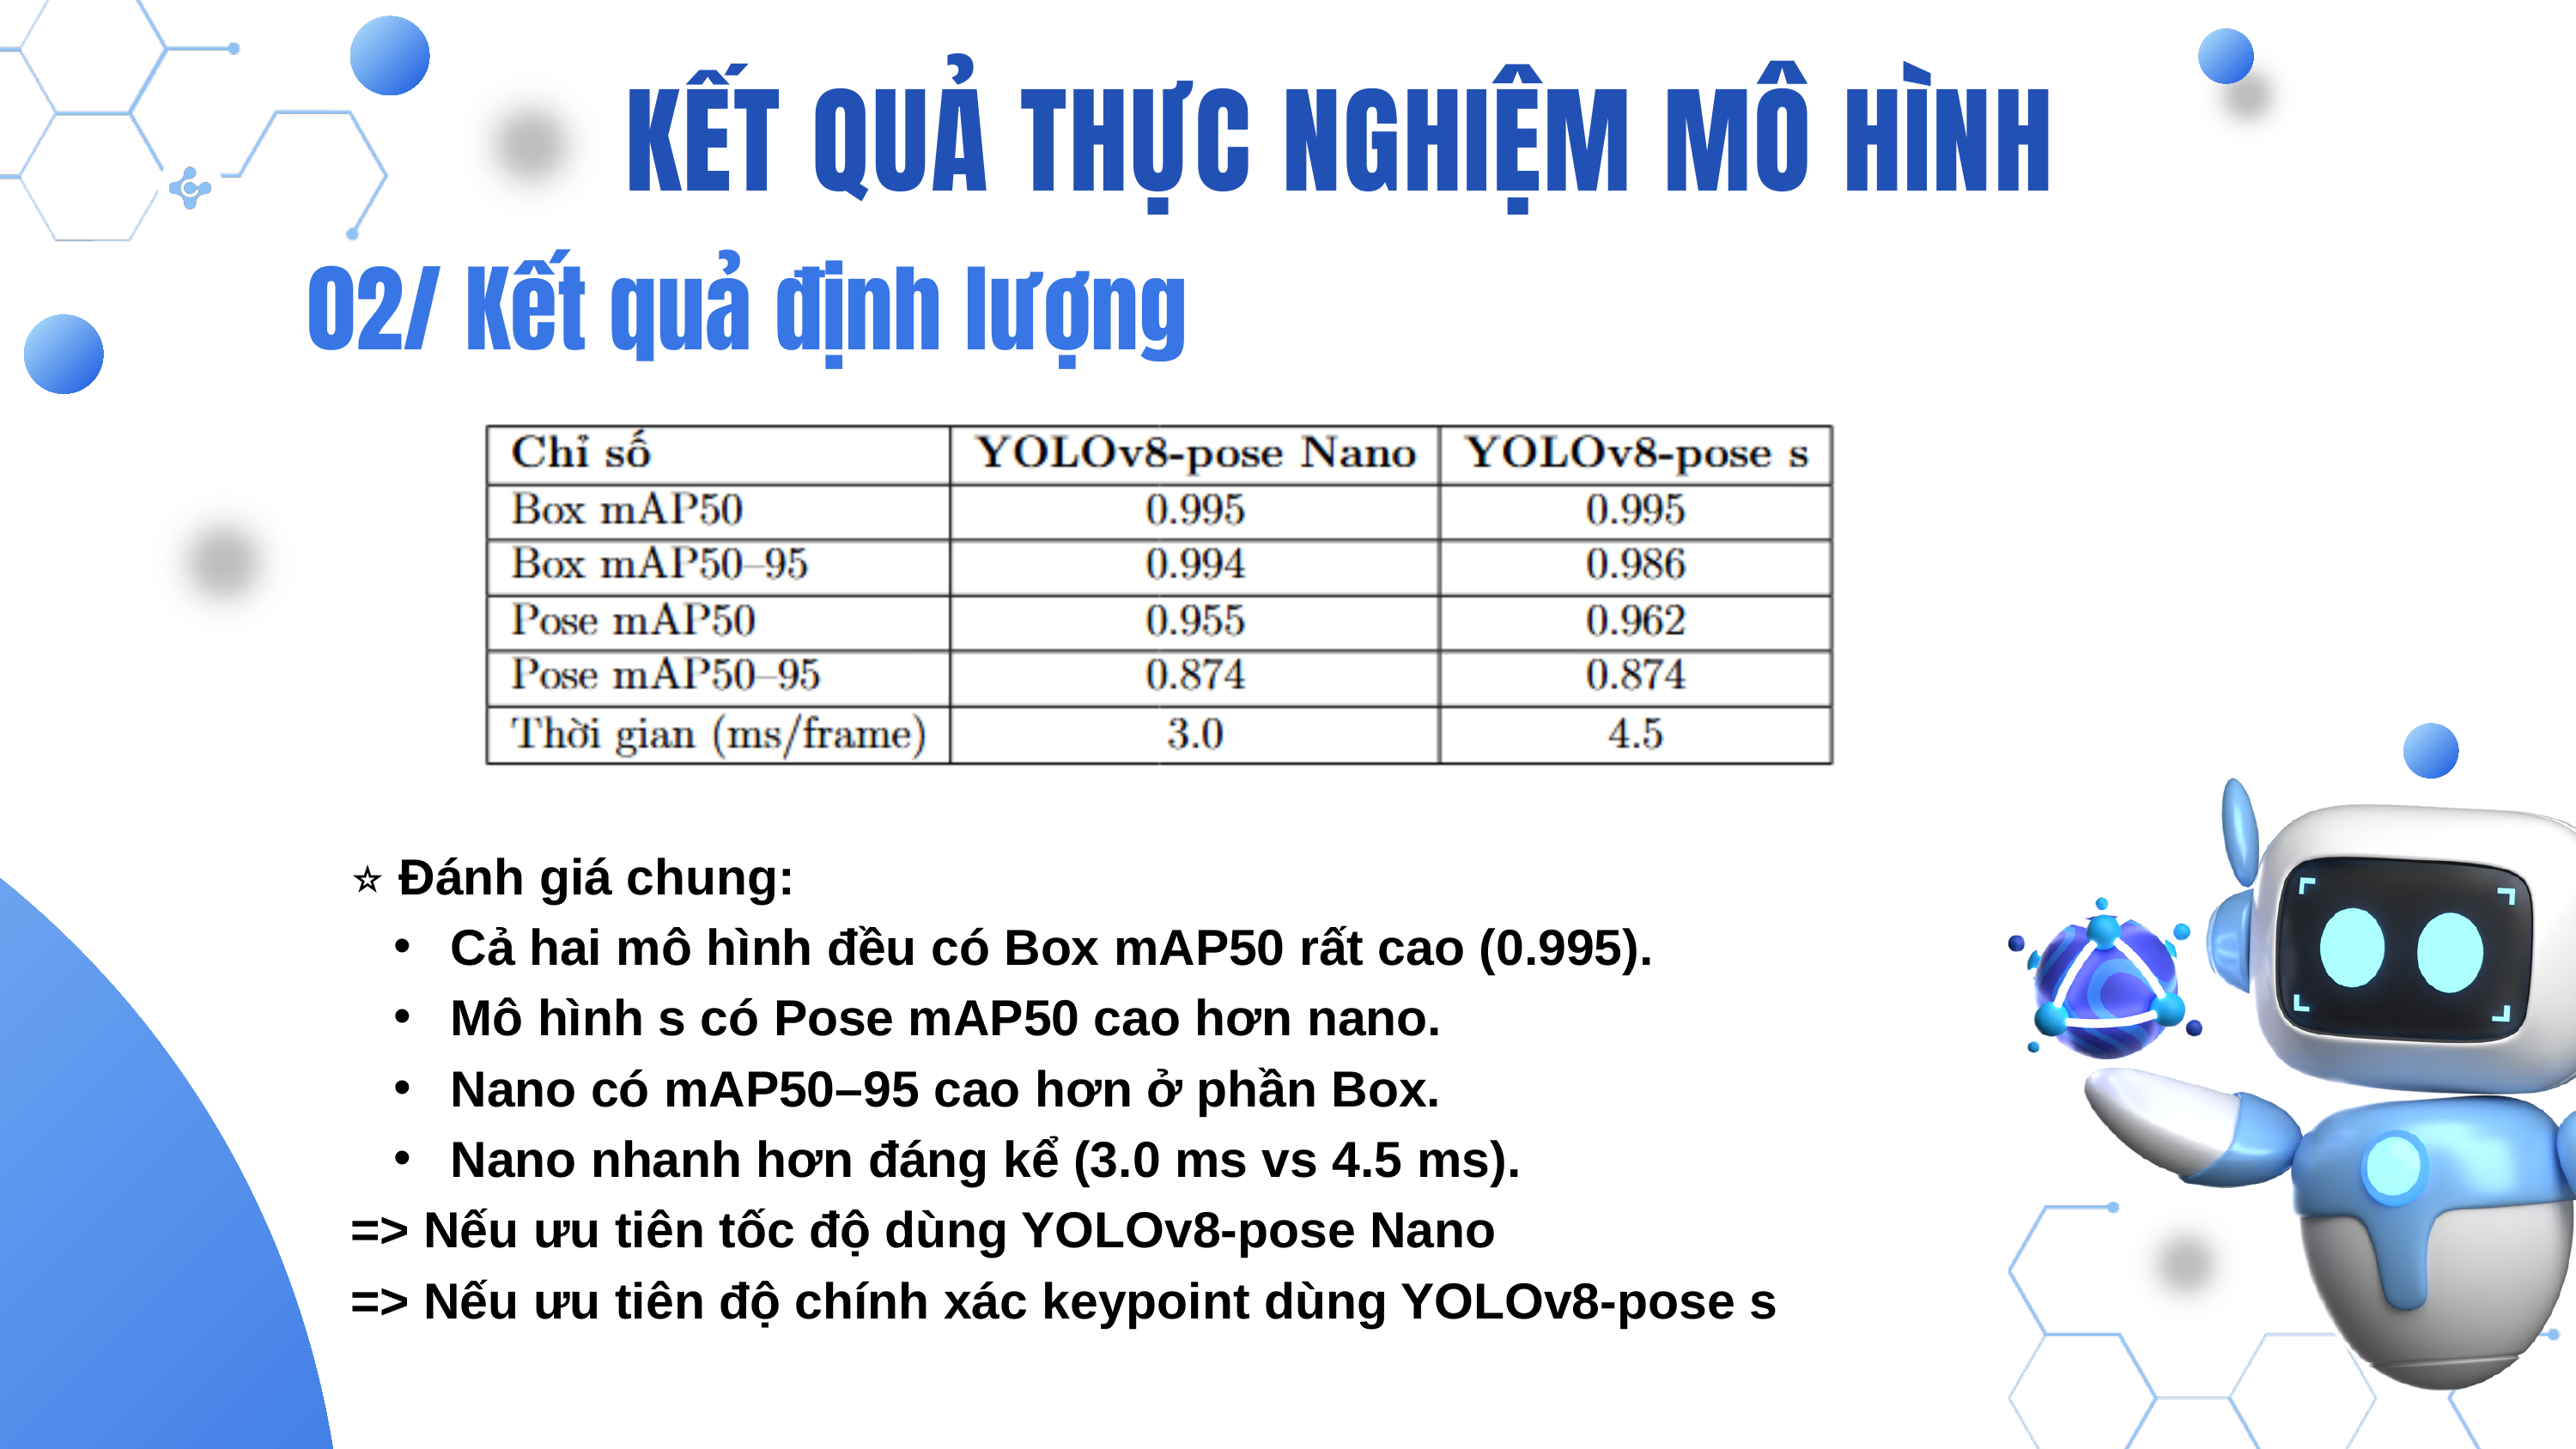

KẾT QUẢ THỰC NGHIỆM MÔ HÌNH

02/ Kết quả định lượng

⭐ Đánh giá chung:
 Cả hai mô hình đều có Box mAP50 rất cao (0.995).
 Mô hình s có Pose mAP50 cao hơn nano.
 Nano có mAP50–95 cao hơn ở phần Box.
 Nano nhanh hơn đáng kể (3.0 ms vs 4.5 ms).
=> Nếu ưu tiên tốc độ dùng YOLOv8-pose Nano
=> Nếu ưu tiên độ chính xác keypoint dùng YOLOv8-pose s